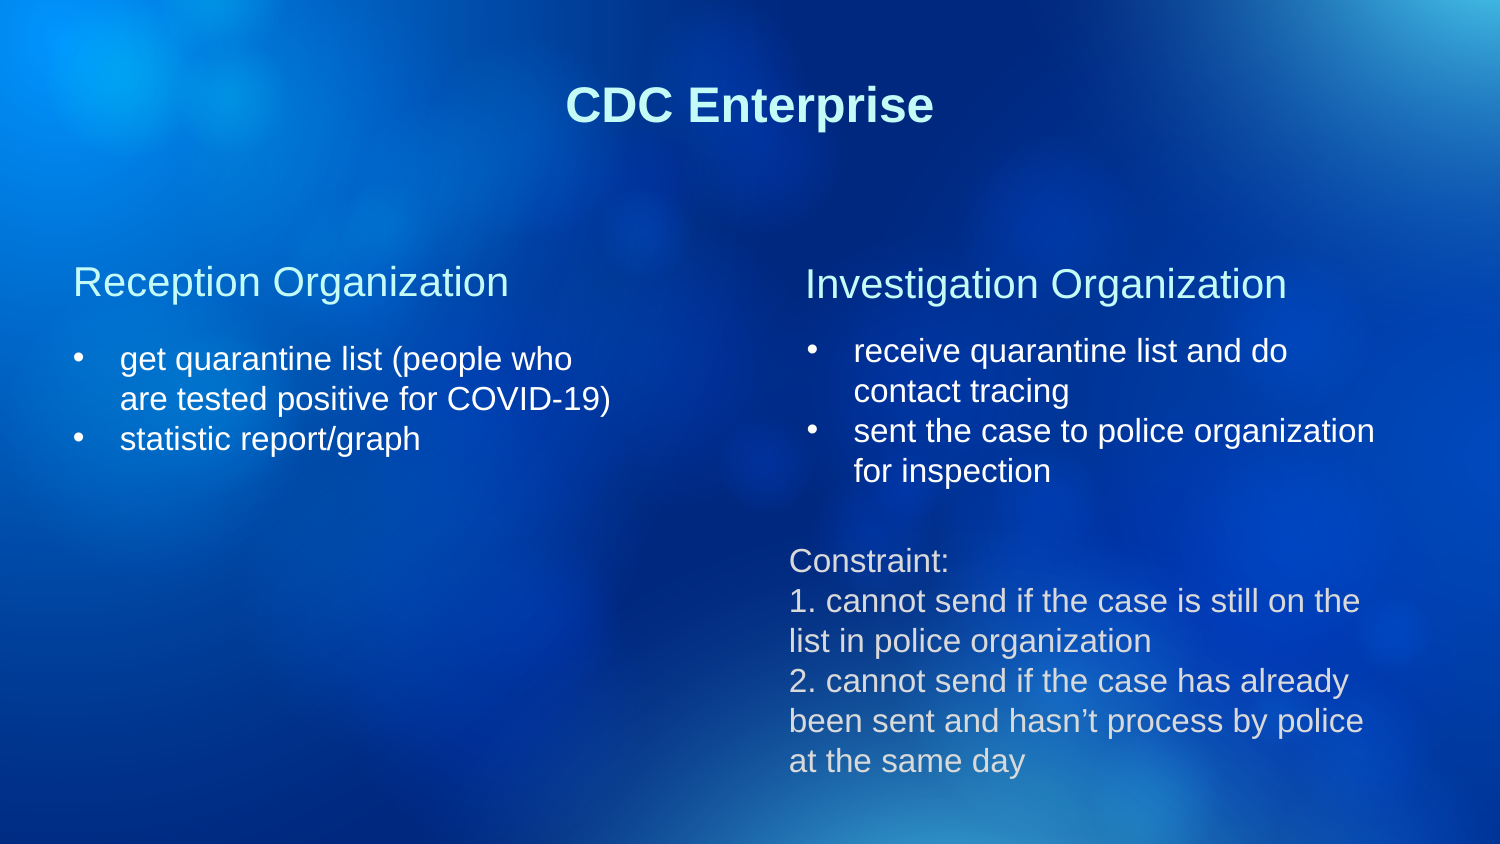

# CDC Enterprise
Reception Organization
Investigation Organization
get quarantine list (people who are tested positive for COVID-19)
statistic report/graph
receive quarantine list and do contact tracing
sent the case to police organization for inspection

Constraint:
1. cannot send if the case is still on the list in police organization
2. cannot send if the case has already been sent and hasn’t process by police at the same day